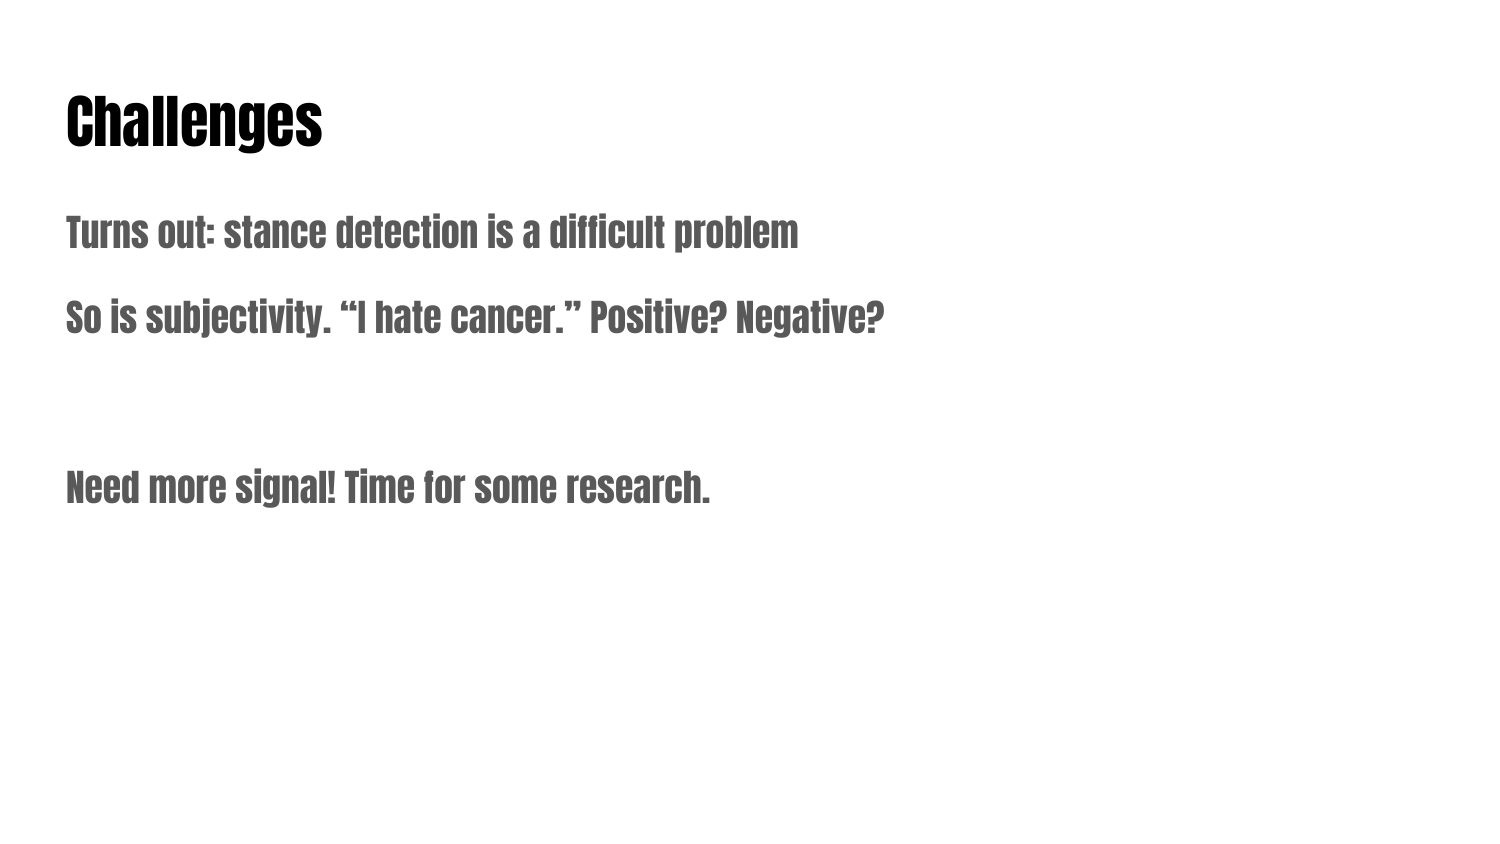

# Challenges
Turns out: stance detection is a difficult problem
So is subjectivity. “I hate cancer.” Positive? Negative?

Need more signal! Time for some research.